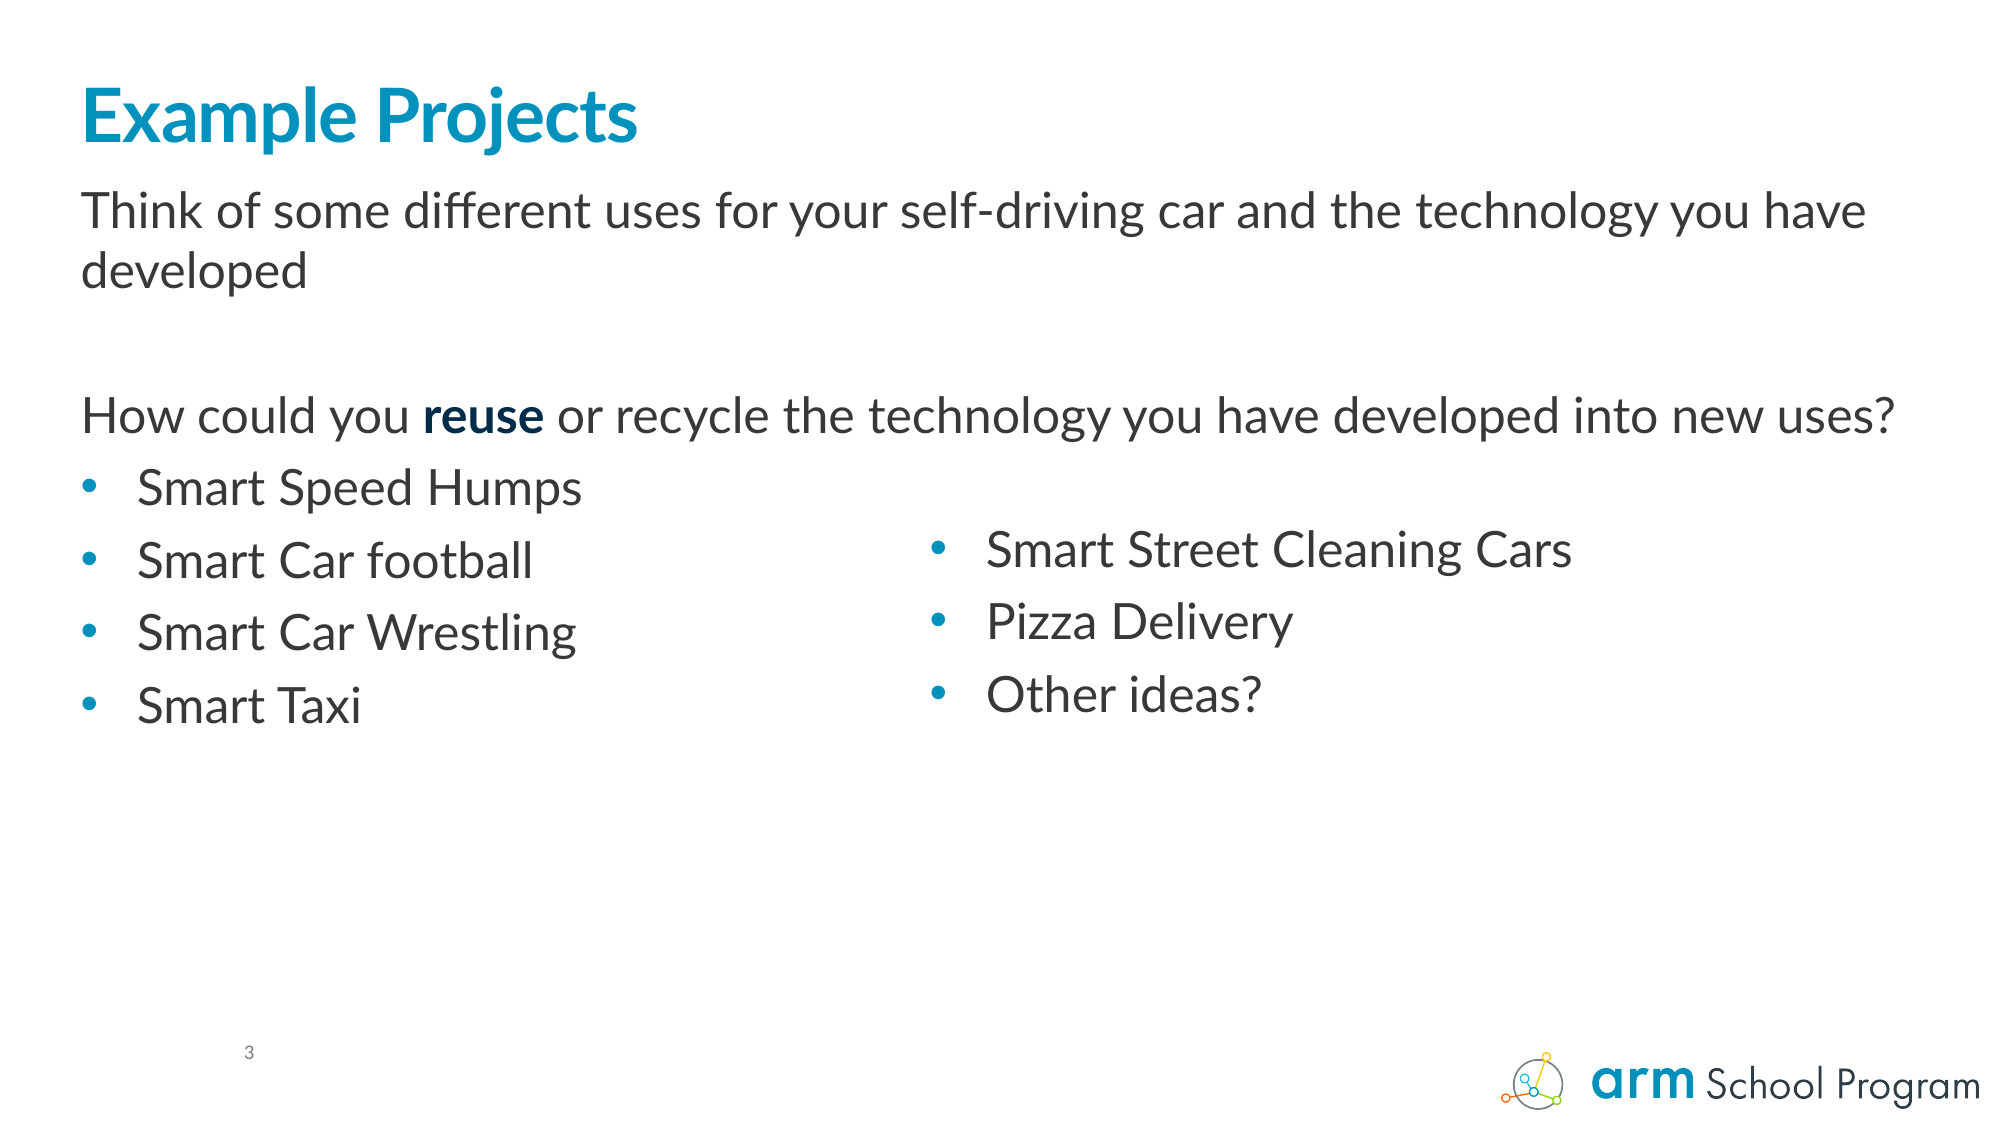

# Example Projects
Think of some different uses for your self-driving car and the technology you have developed

How could you reuse or recycle the technology you have developed into new uses?
Smart Speed Humps
Smart Car football
Smart Car Wrestling
Smart Taxi
Smart Street Cleaning Cars
Pizza Delivery
Other ideas?